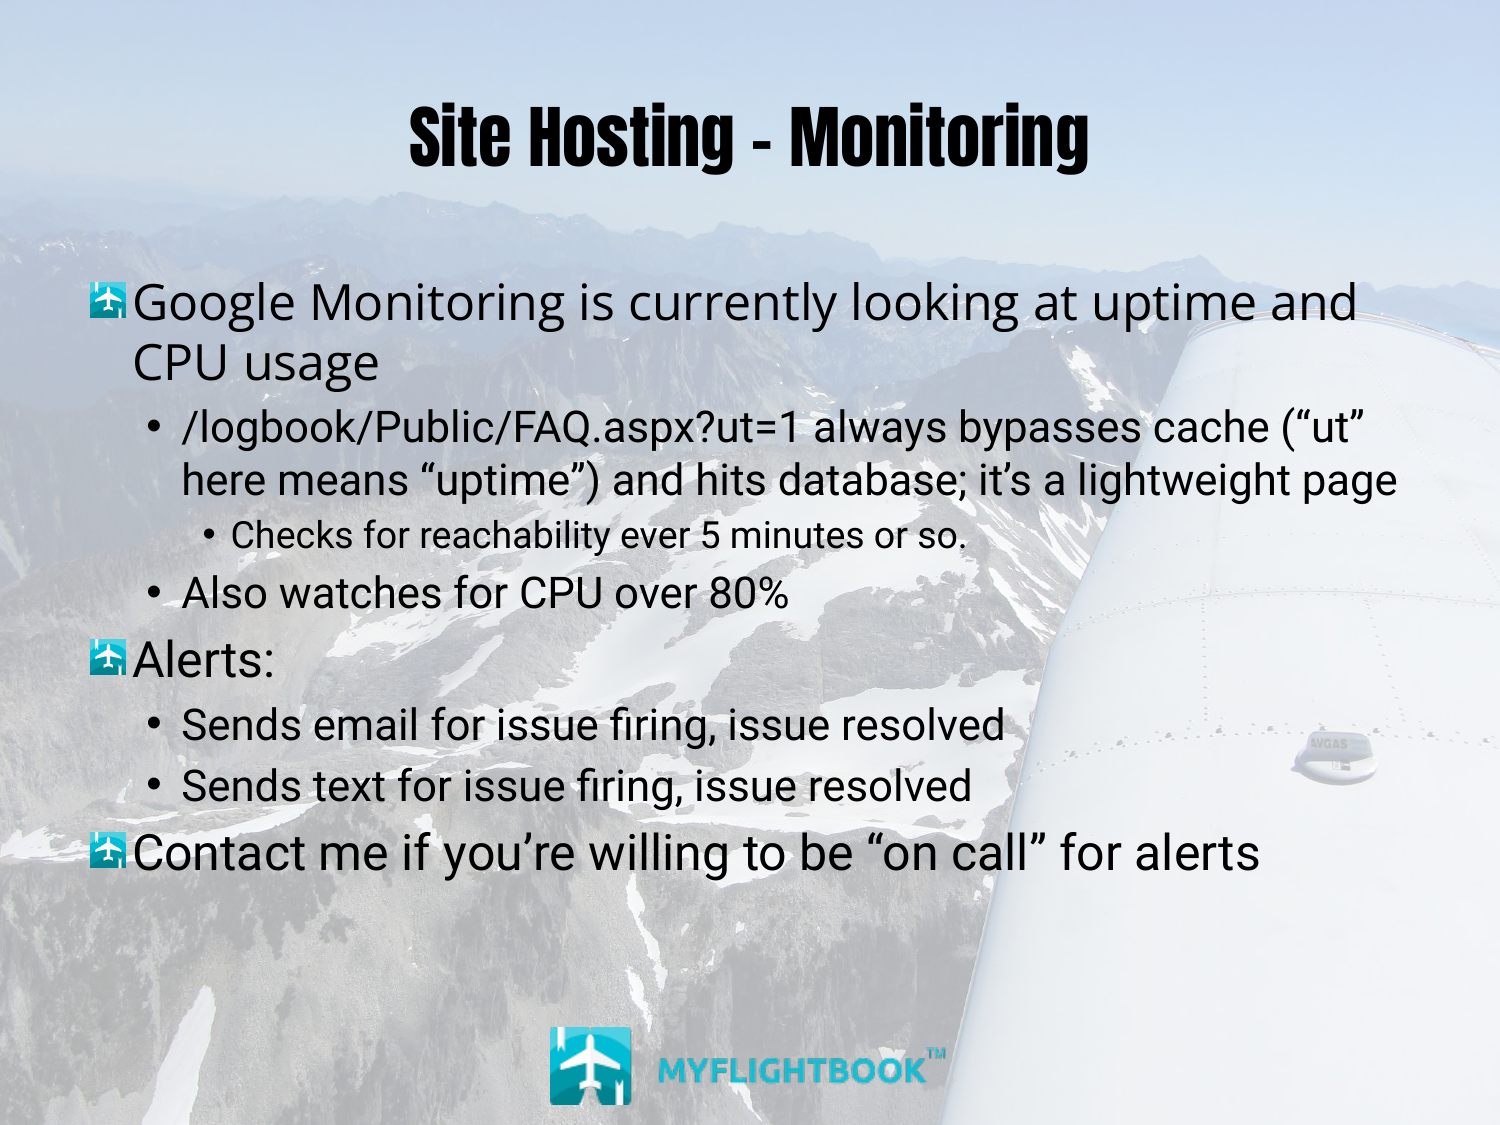

# Site Hosting - Monitoring
Google Monitoring is currently looking at uptime and CPU usage
/logbook/Public/FAQ.aspx?ut=1 always bypasses cache (“ut” here means “uptime”) and hits database; it’s a lightweight page
Checks for reachability ever 5 minutes or so.
Also watches for CPU over 80%
Alerts:
Sends email for issue firing, issue resolved
Sends text for issue firing, issue resolved
Contact me if you’re willing to be “on call” for alerts